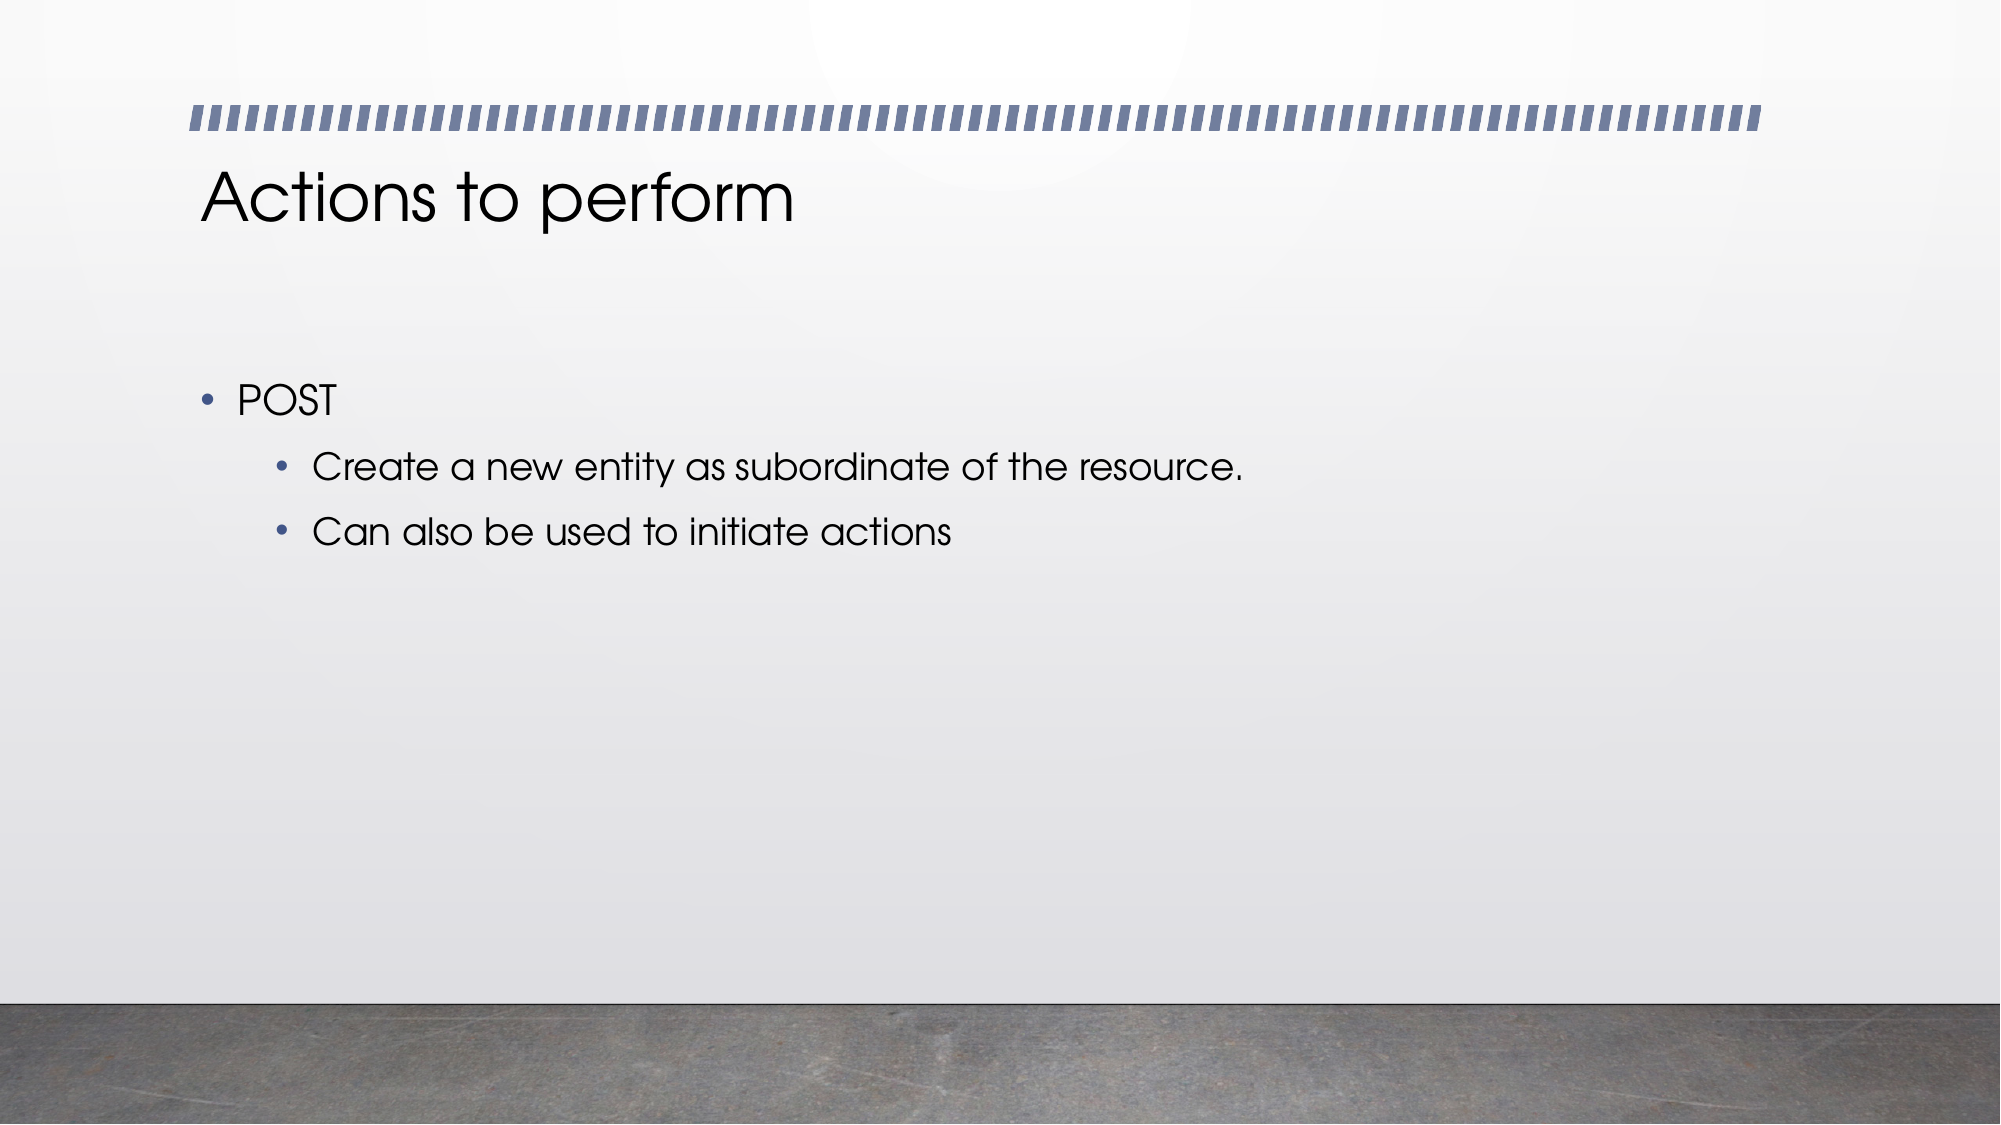

# Actions to perform
POST
Create a new entity as subordinate of the resource.
Can also be used to initiate actions